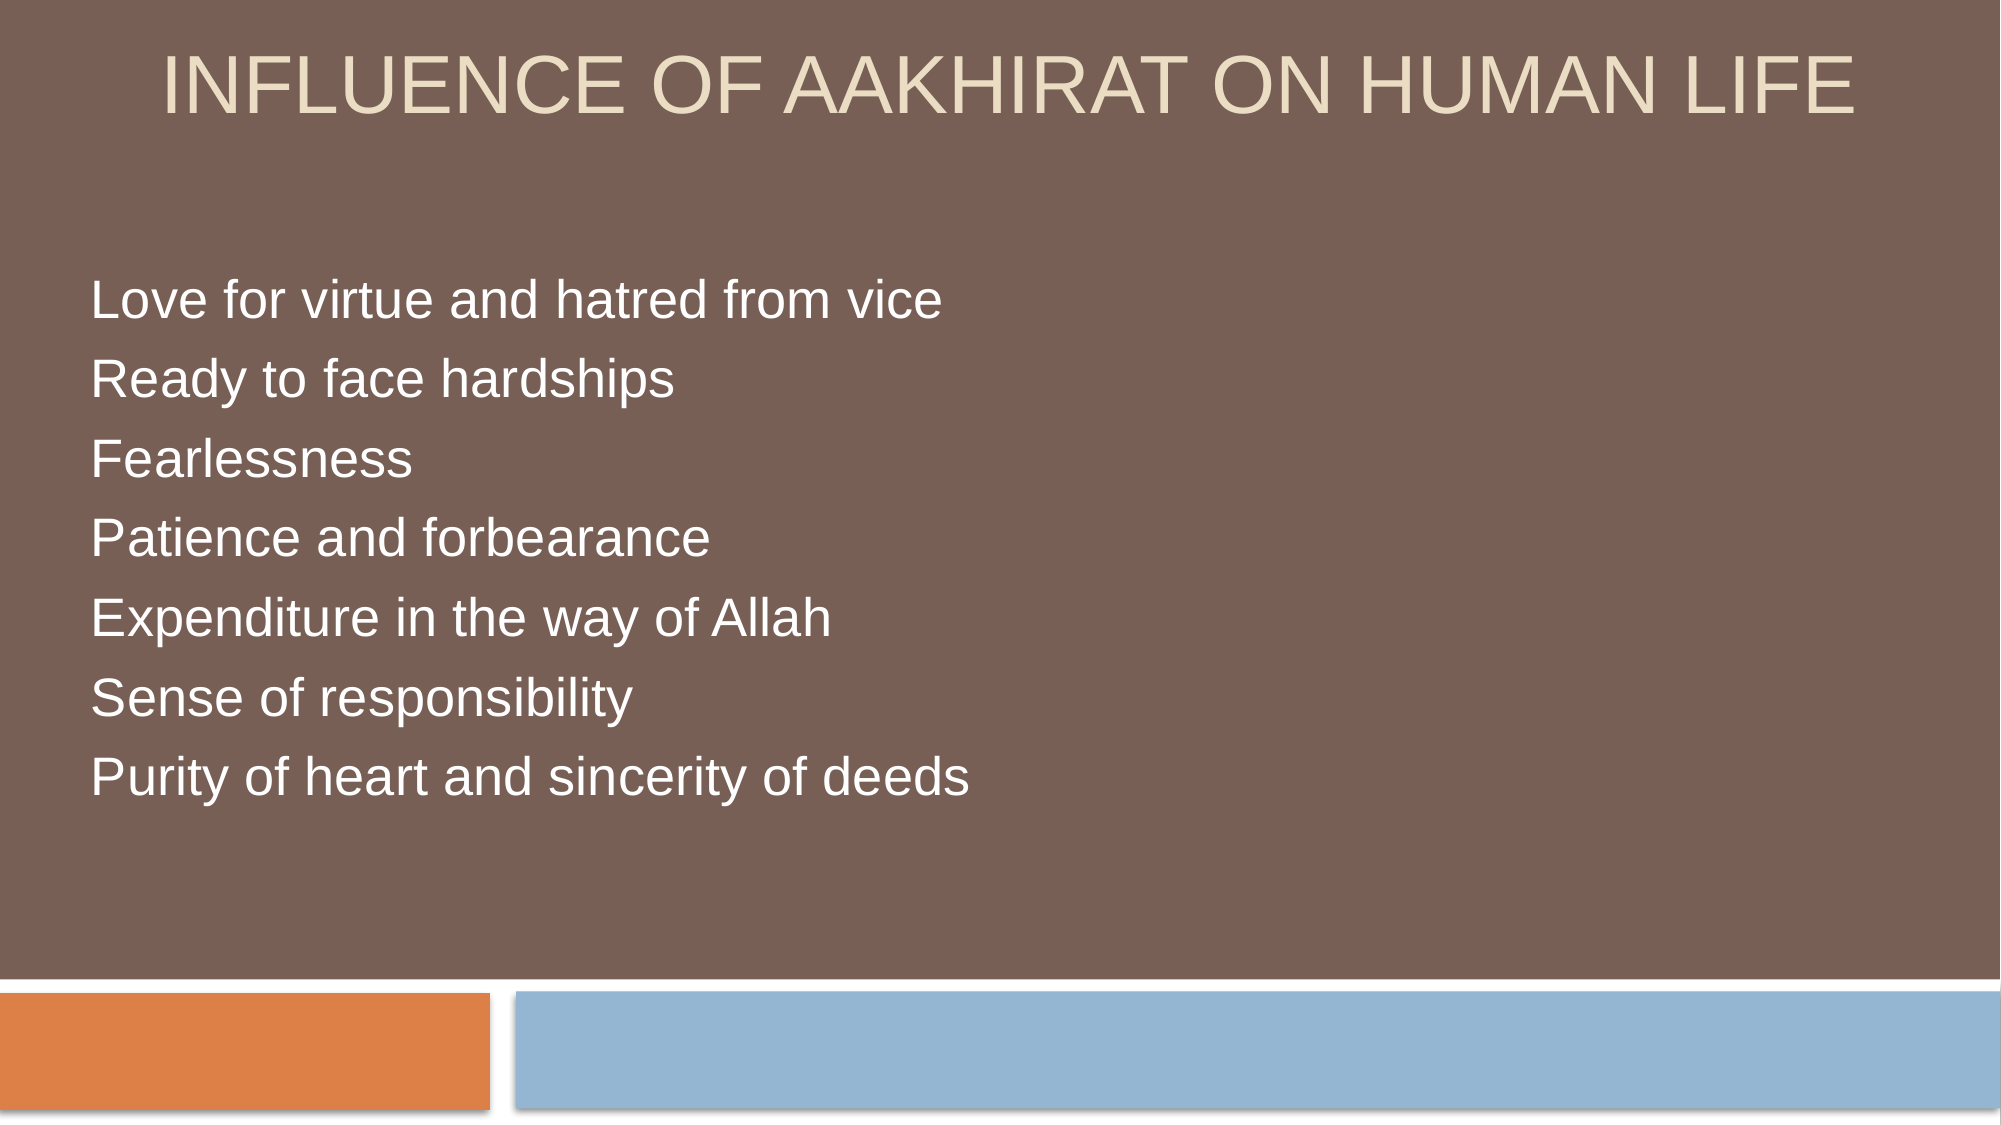

# Influence of aakhirat on human life
Love for virtue and hatred from vice
Ready to face hardships
Fearlessness
Patience and forbearance
Expenditure in the way of Allah
Sense of responsibility
Purity of heart and sincerity of deeds